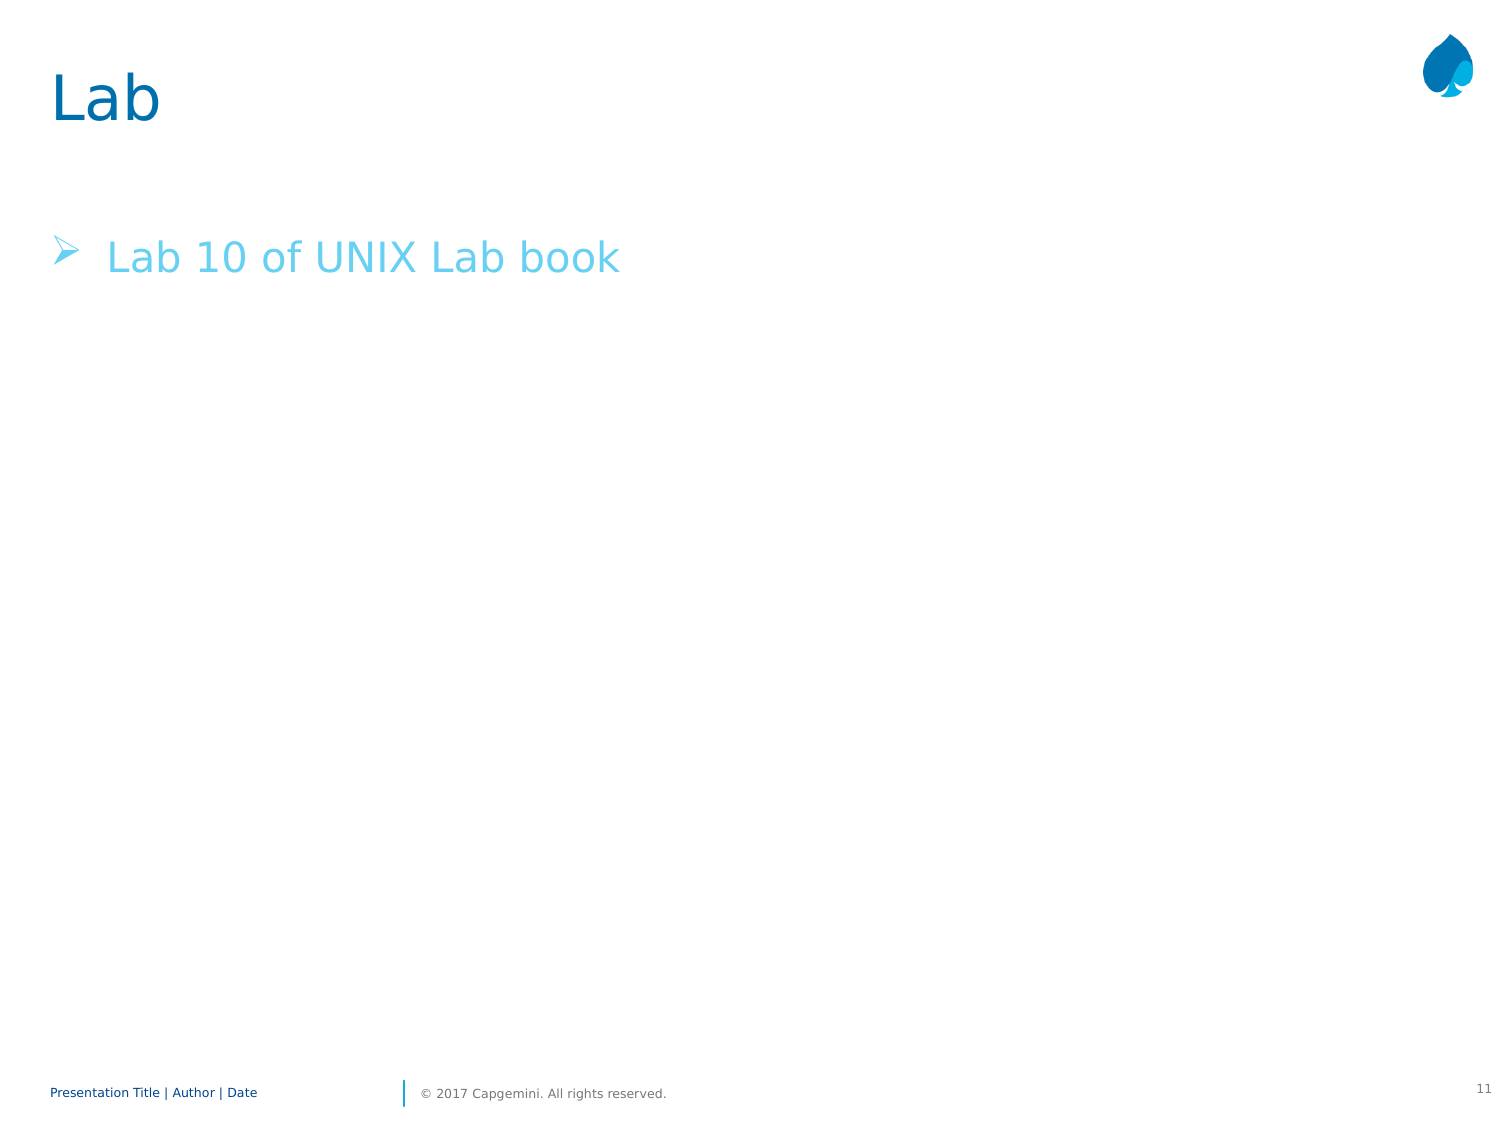

# Lab
Lab 10 of UNIX Lab book